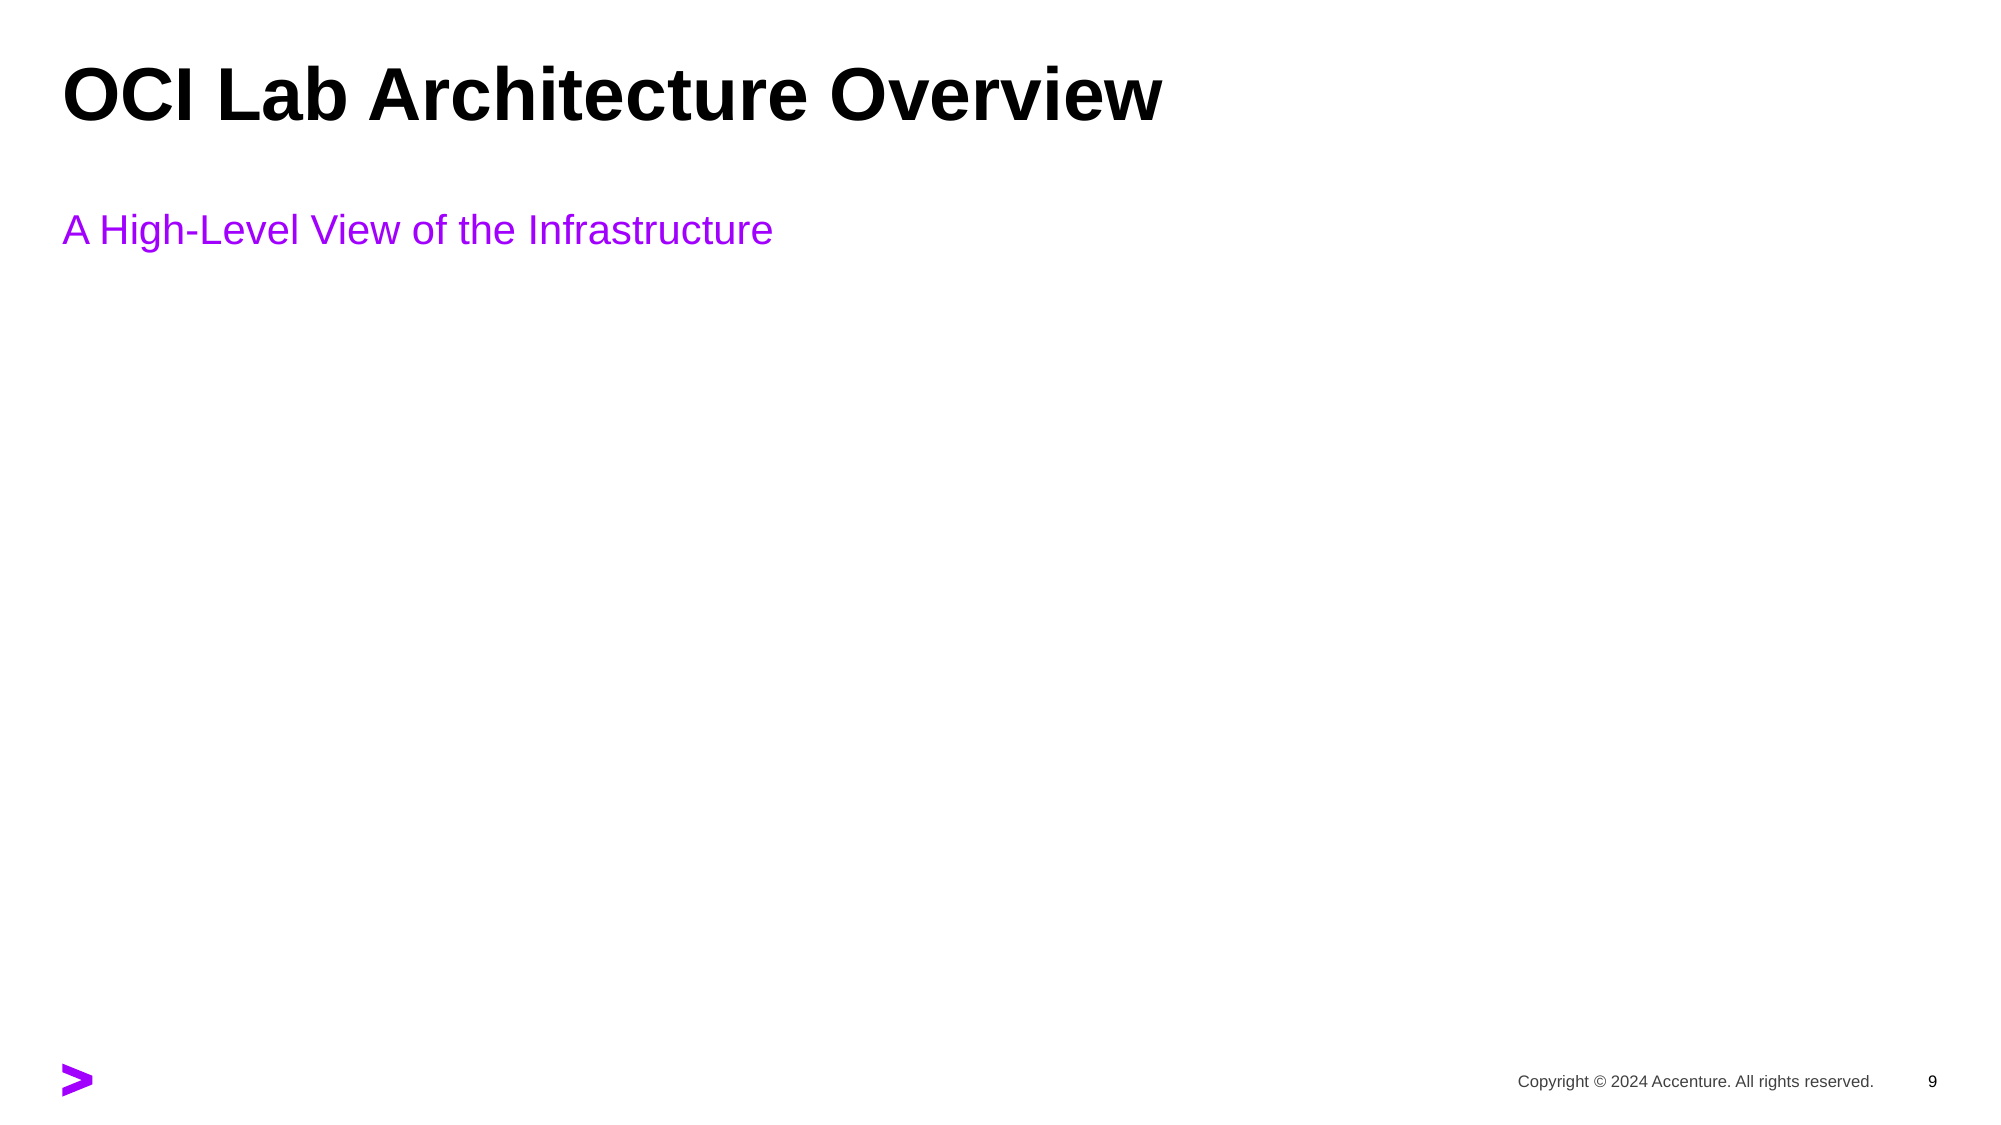

# OCI Lab Architecture Overview
A High-Level View of the Infrastructure

Copyright © 2024 Accenture. All rights reserved.
9